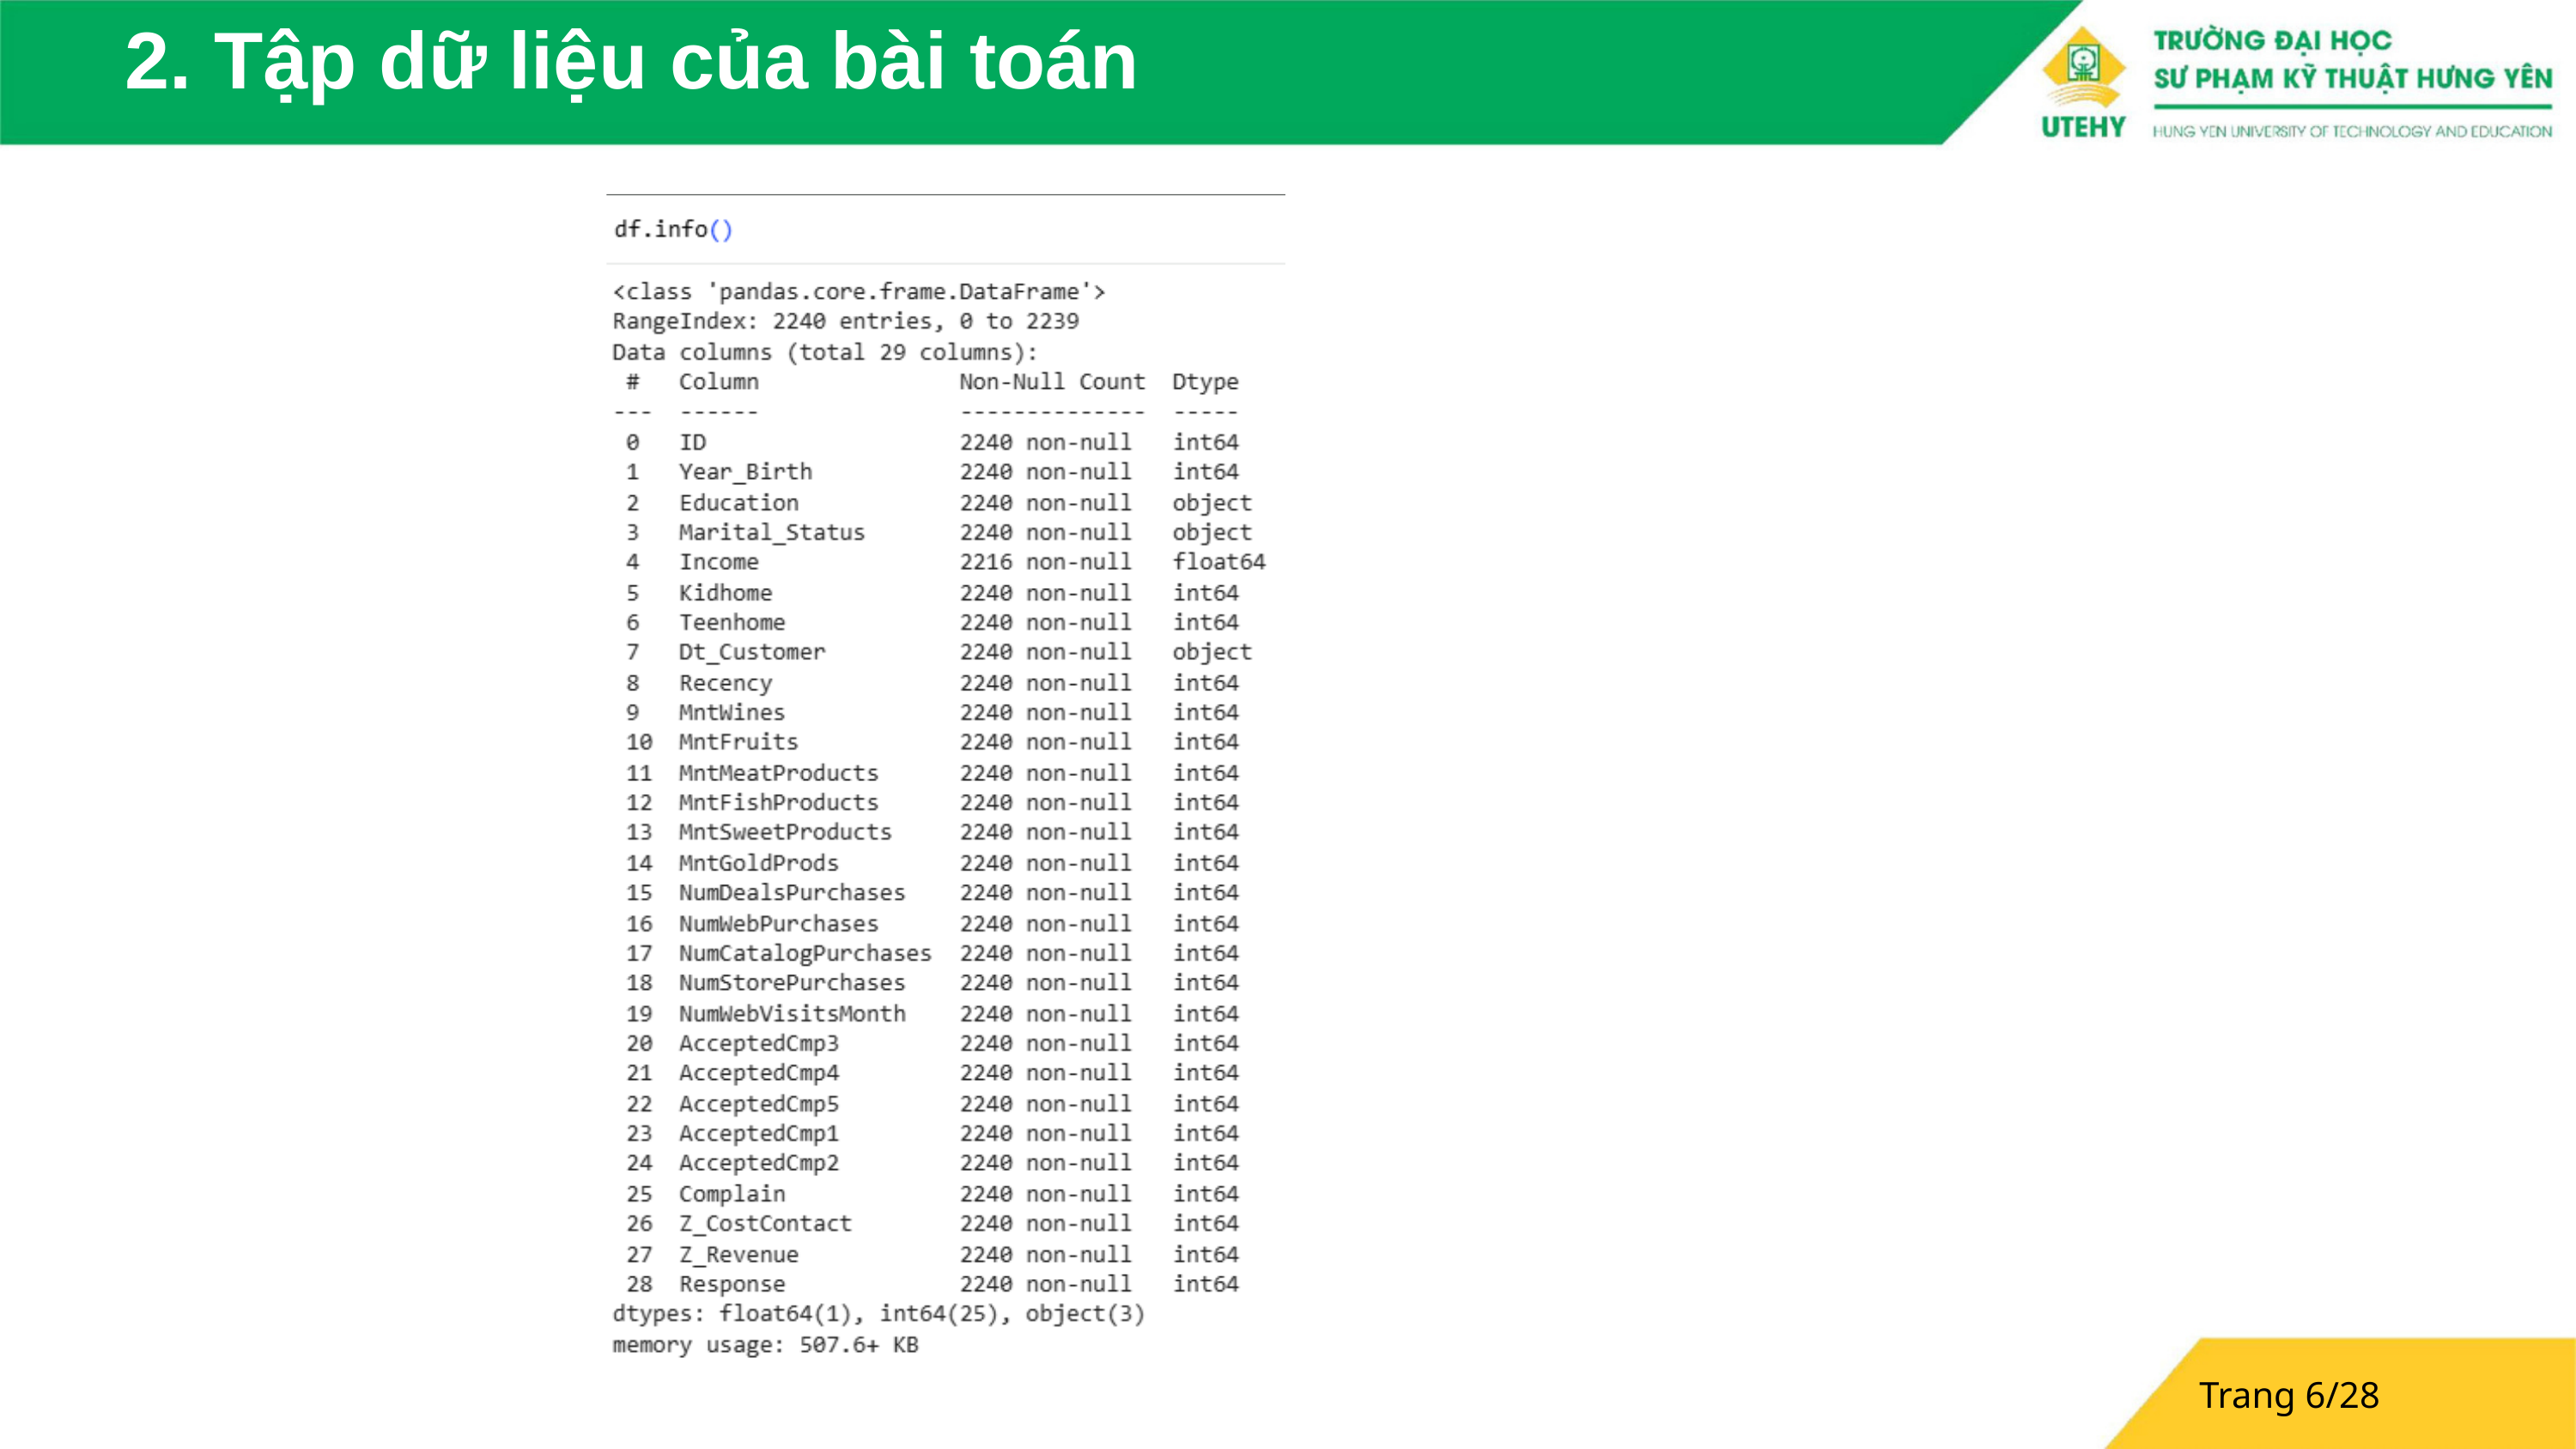

2. Tập dữ liệu của bài toán

Trang 6/28